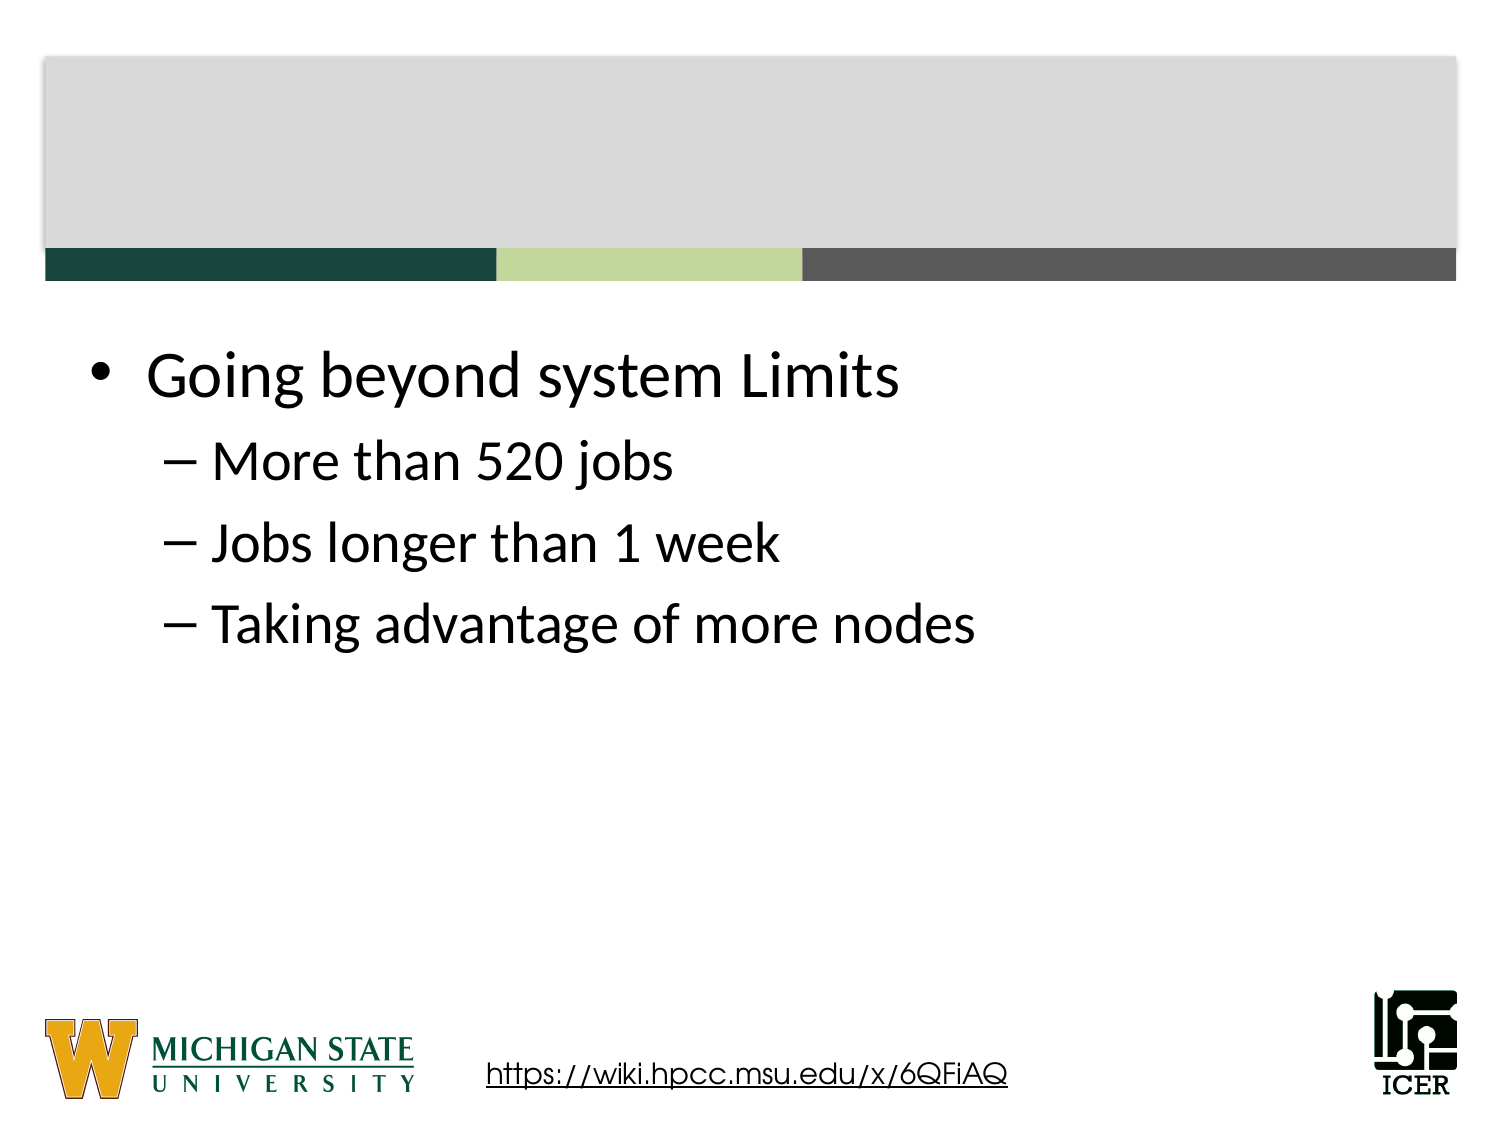

#
Going beyond system Limits
More than 520 jobs
Jobs longer than 1 week
Taking advantage of more nodes